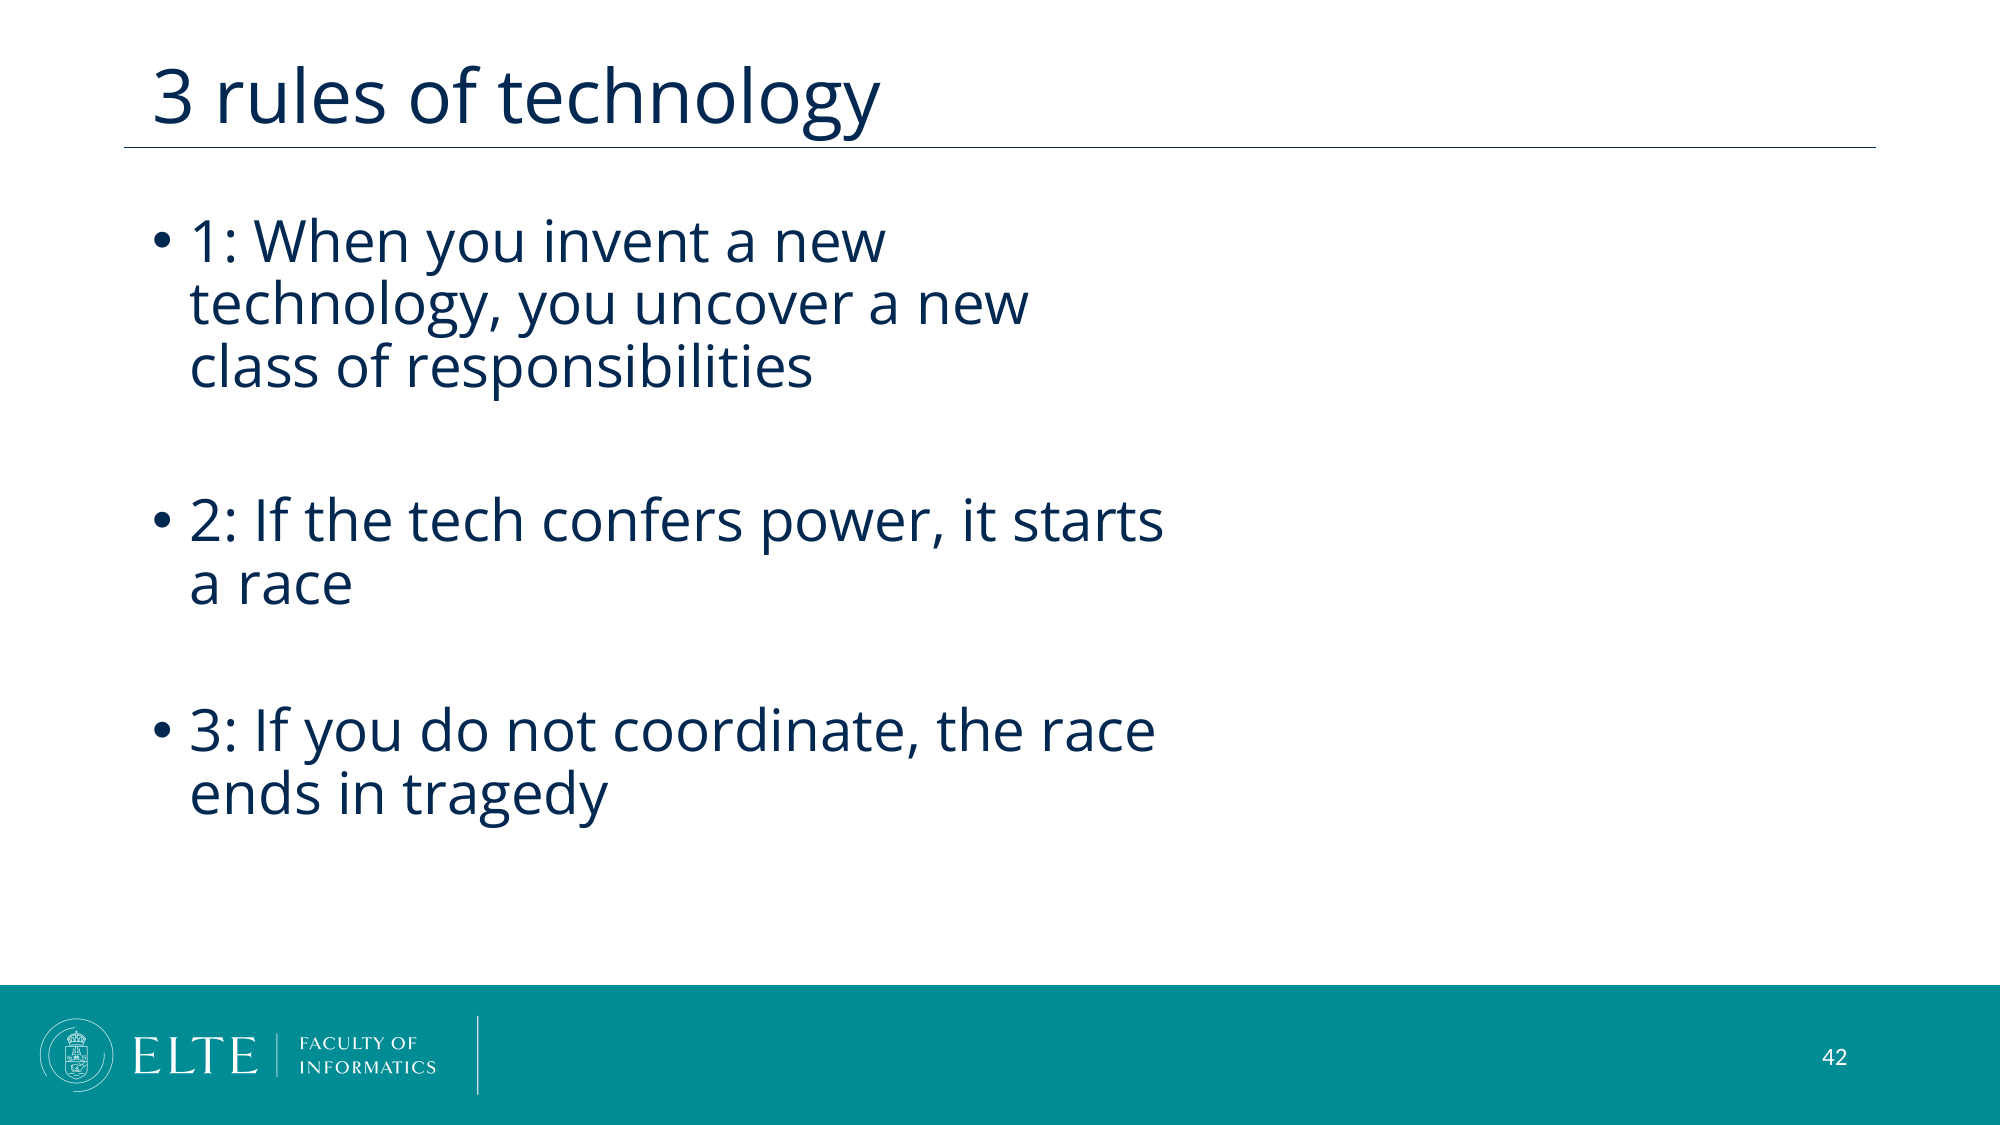

# 3 rules of technology
1: When you invent a new technology, you uncover a new class of responsibilities
2: If the tech confers power, it starts a race
3: If you do not coordinate, the race ends in tragedy

42